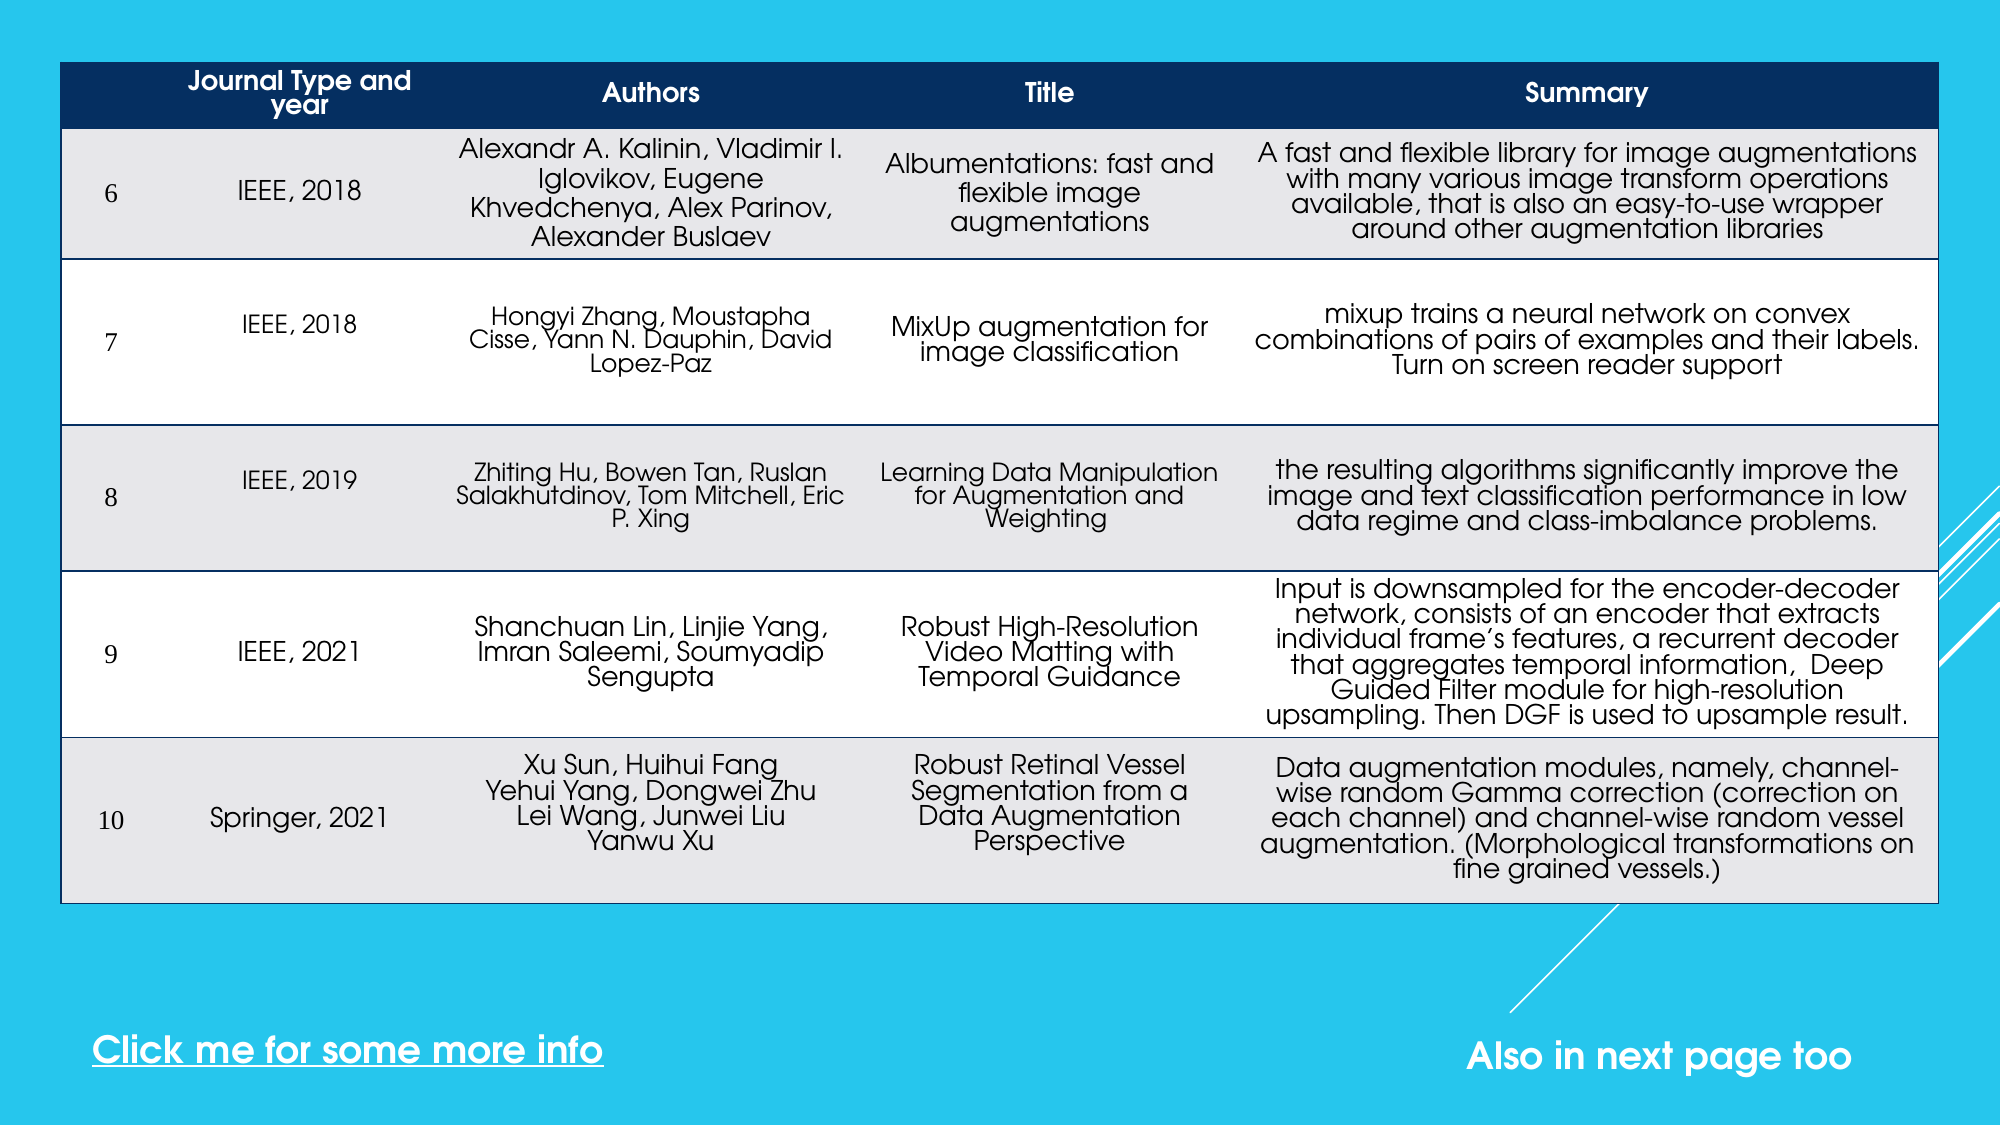

|  | Journal Type and year | Authors | Title | Summary |
| --- | --- | --- | --- | --- |
| 6 | IEEE, 2018 | Alexandr A. Kalinin, Vladimir I. Iglovikov, Eugene Khvedchenya, Alex Parinov, Alexander Buslaev | Albumentations: fast and flexible image augmentations | A fast and flexible library for image augmentations with many various image transform operations available, that is also an easy-to-use wrapper around other augmentation libraries |
| 7 | IEEE, 2018 | Hongyi Zhang, Moustapha Cisse, Yann N. Dauphin, David Lopez-Paz | MixUp augmentation for image classification | mixup trains a neural network on convex combinations of pairs of examples and their labels. Turn on screen reader support |
| 8 | IEEE, 2019 | Zhiting Hu, Bowen Tan, Ruslan Salakhutdinov, Tom Mitchell, Eric P. Xing | Learning Data Manipulation for Augmentation and Weighting | the resulting algorithms significantly improve the image and text classification performance in low data regime and class-imbalance problems. |
| 9 | IEEE, 2021 | Shanchuan Lin, Linjie Yang, Imran Saleemi, Soumyadip Sengupta | Robust High-Resolution Video Matting with Temporal Guidance | Input is downsampled for the encoder-decoder network, consists of an encoder that extracts individual frame’s features, a recurrent decoder that aggregates temporal information, Deep Guided Filter module for high-resolution upsampling. Then DGF is used to upsample result. |
| 10 | Springer, 2021 | Xu Sun, Huihui Fang Yehui Yang, Dongwei Zhu Lei Wang, Junwei Liu Yanwu Xu | Robust Retinal Vessel Segmentation from a Data Augmentation Perspective | Data augmentation modules, namely, channel-wise random Gamma correction (correction on each channel) and channel-wise random vessel augmentation. (Morphological transformations on fine grained vessels.) |
Click me for some more info
Also in next page too